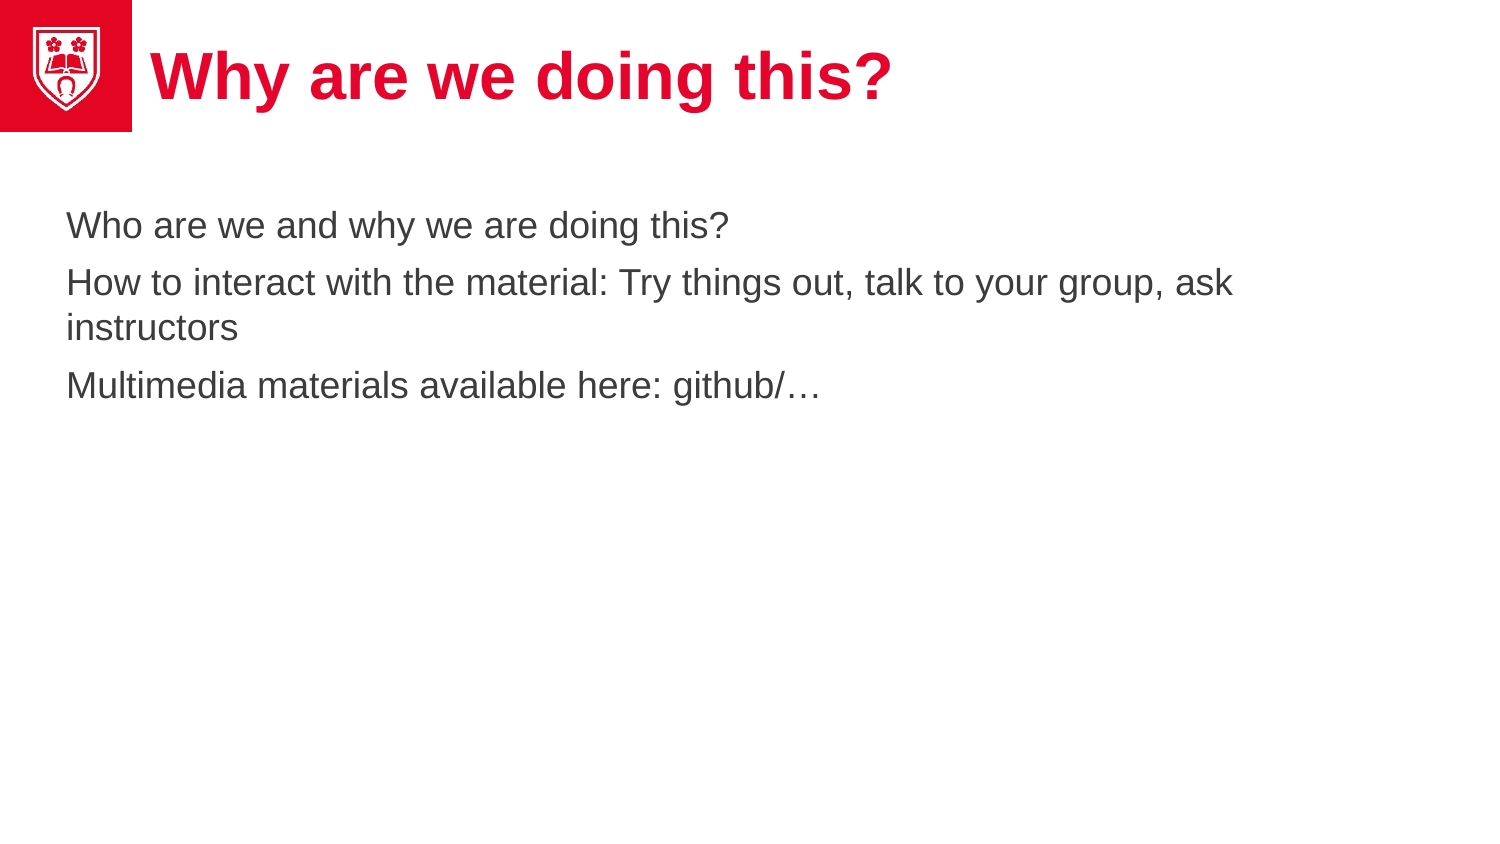

# Why are we doing this?
Who are we and why we are doing this?
How to interact with the material: Try things out, talk to your group, ask instructors
Multimedia materials available here: github/…